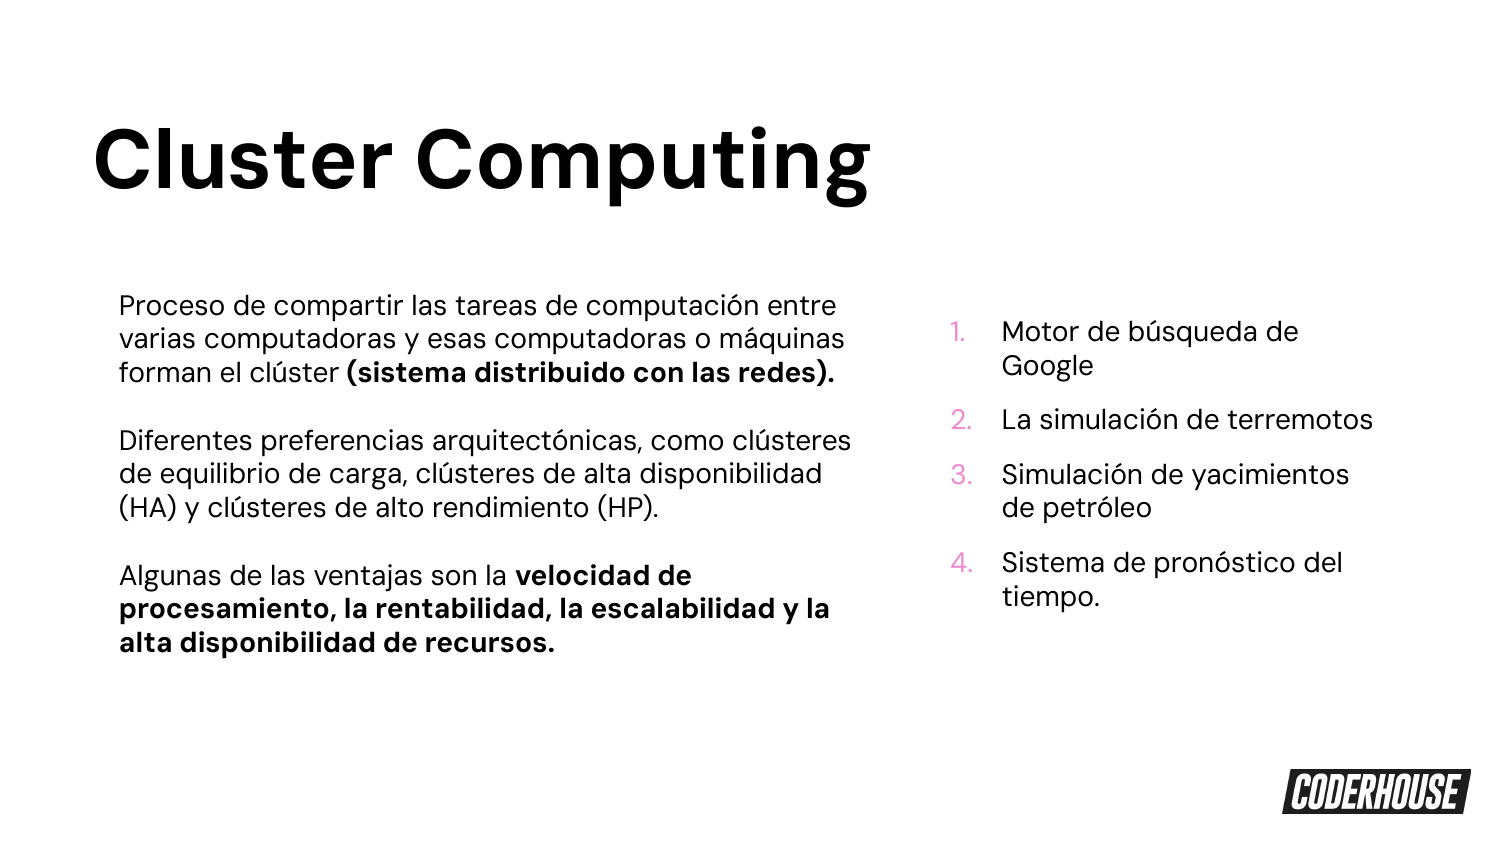

Cluster Computing

Proceso de compartir las tareas de computación entre varias computadoras y esas computadoras o máquinas forman el clúster (sistema distribuido con las redes).

Diferentes preferencias arquitectónicas, como clústeres de equilibrio de carga, clústeres de alta disponibilidad (HA) y clústeres de alto rendimiento (HP).

Algunas de las ventajas son la velocidad de procesamiento, la rentabilidad, la escalabilidad y la alta disponibilidad de recursos.

Motor de búsqueda de Google
La simulación de terremotos
Simulación de yacimientos de petróleo
Sistema de pronóstico del tiempo.